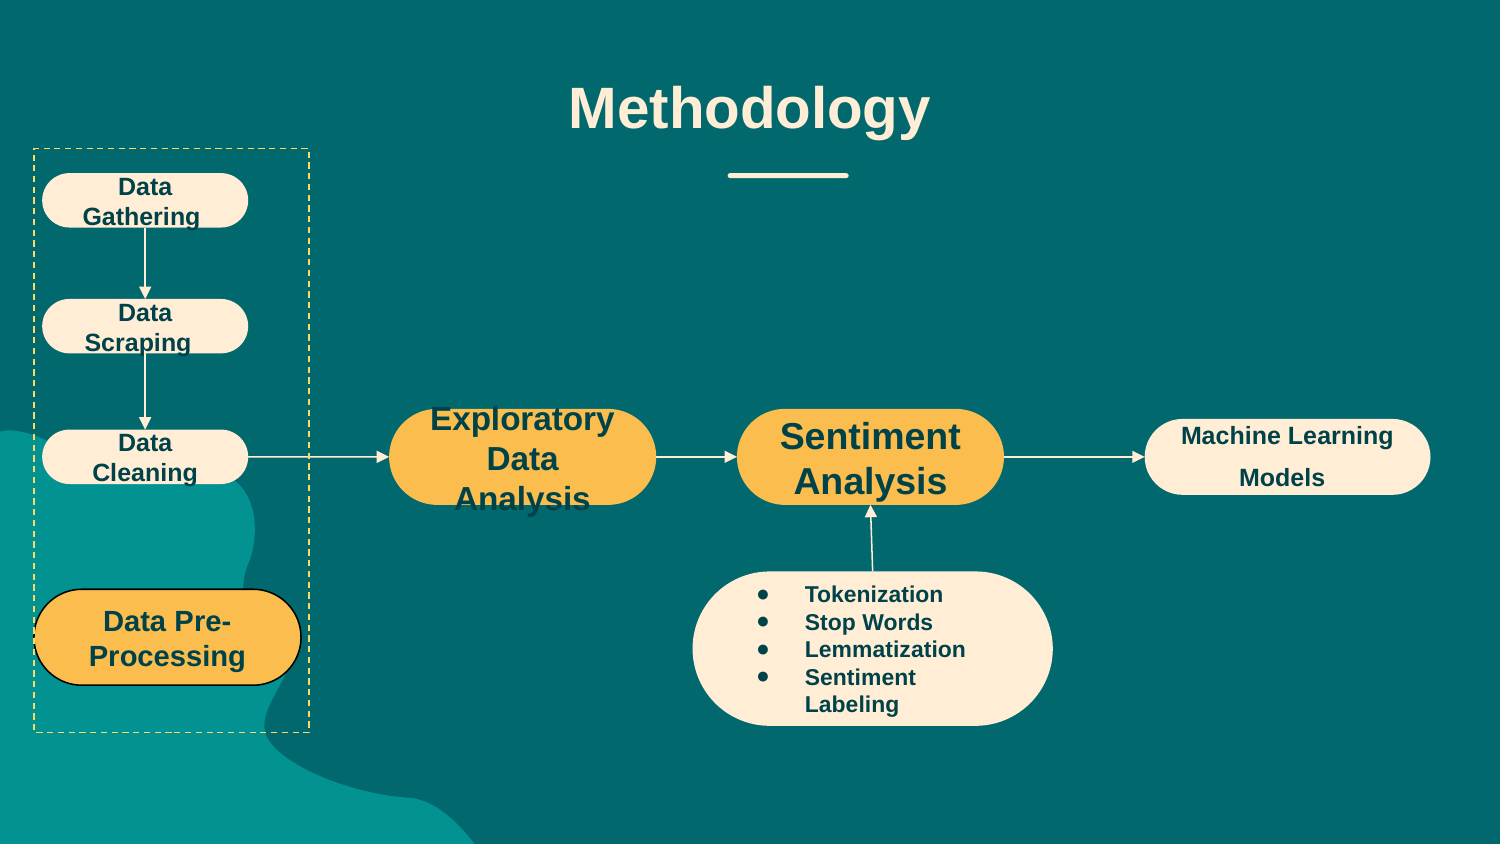

# Methodology

Data Gathering

Data Scraping
Sentiment Analysis
Machine Learning Models
Data Cleaning
Exploratory Data Analysis
Tokenization
Stop Words
Lemmatization
Sentiment Labeling
Data Pre-Processing